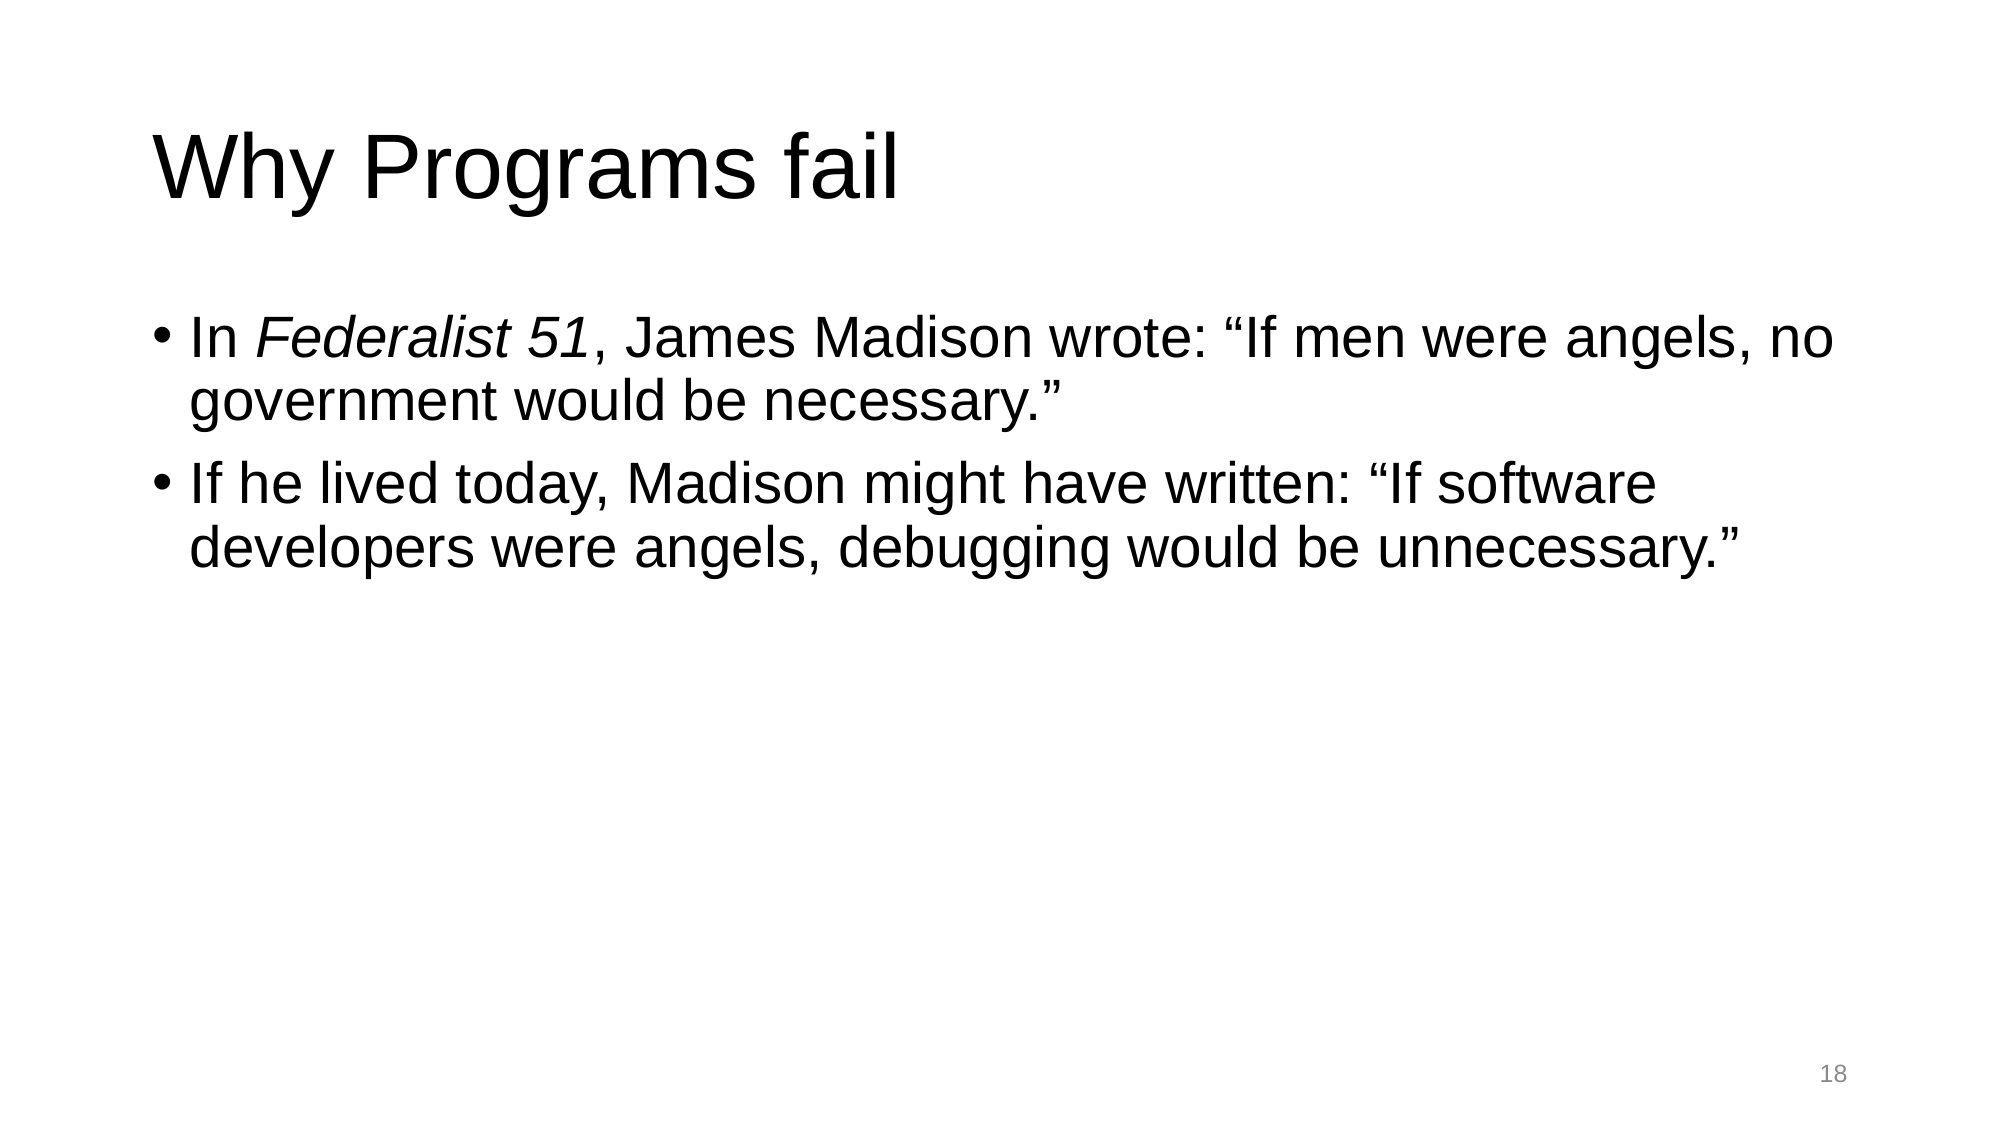

# Why Programs fail
In Federalist 51, James Madison wrote: “If men were angels, no government would be necessary.”
If he lived today, Madison might have written: “If software developers were angels, debugging would be unnecessary.”

18